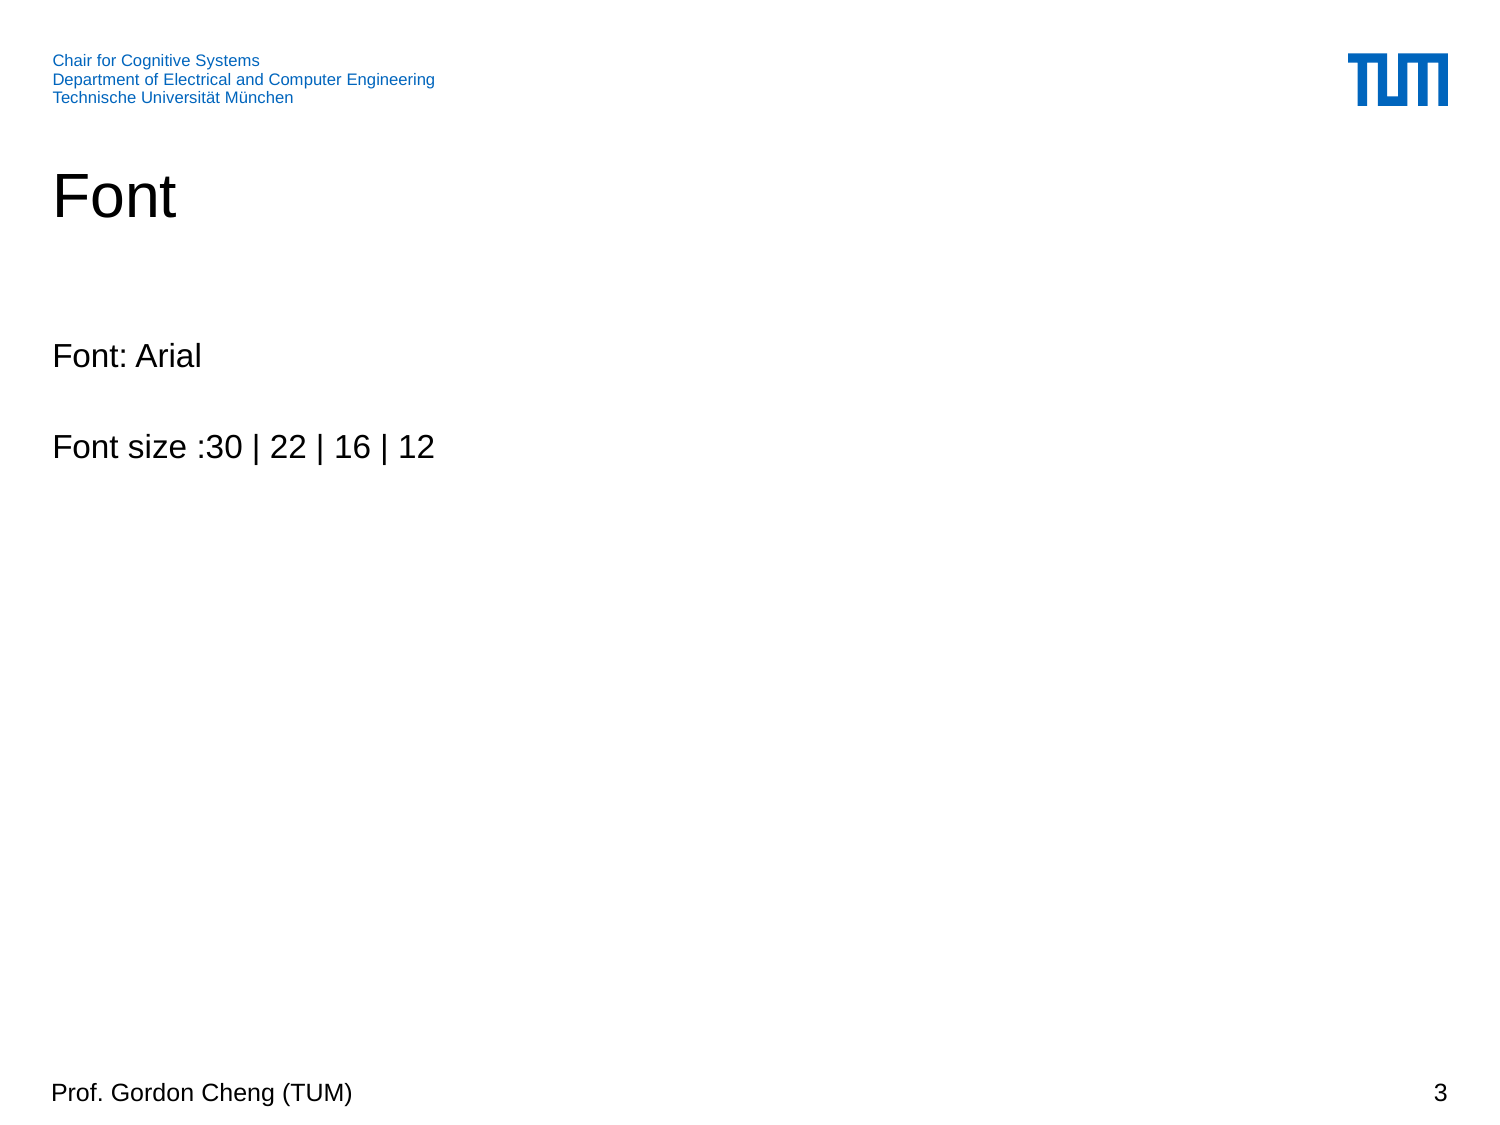

# Font

Font: Arial

Font size :30 | 22 | 16 | 12

Prof. Gordon Cheng (TUM)
3